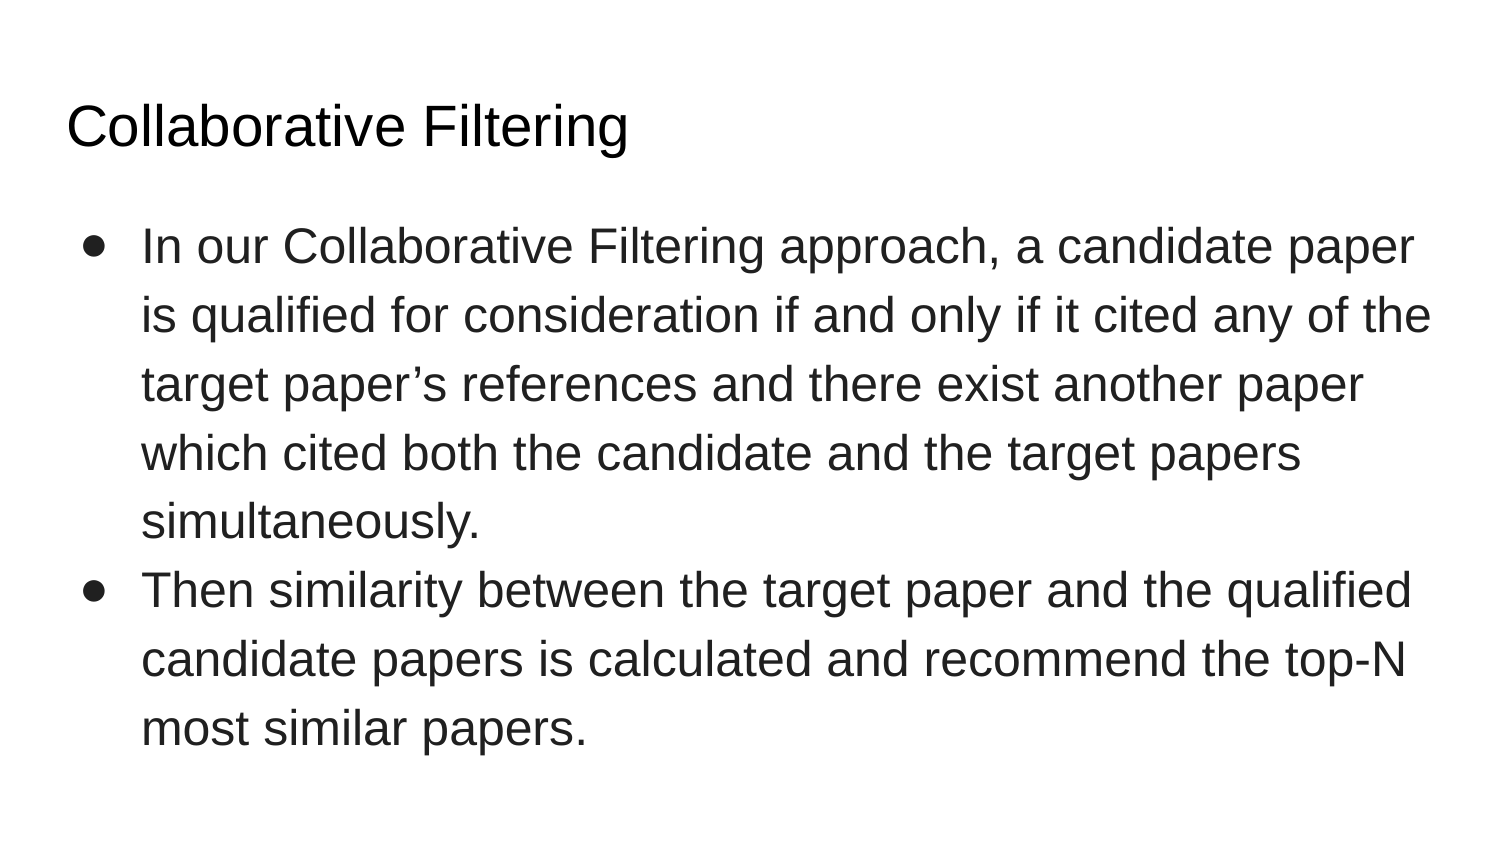

# Collaborative Filtering
In our Collaborative Filtering approach, a candidate paper is qualified for consideration if and only if it cited any of the target paper’s references and there exist another paper which cited both the candidate and the target papers simultaneously.
Then similarity between the target paper and the qualified candidate papers is calculated and recommend the top-N most similar papers.